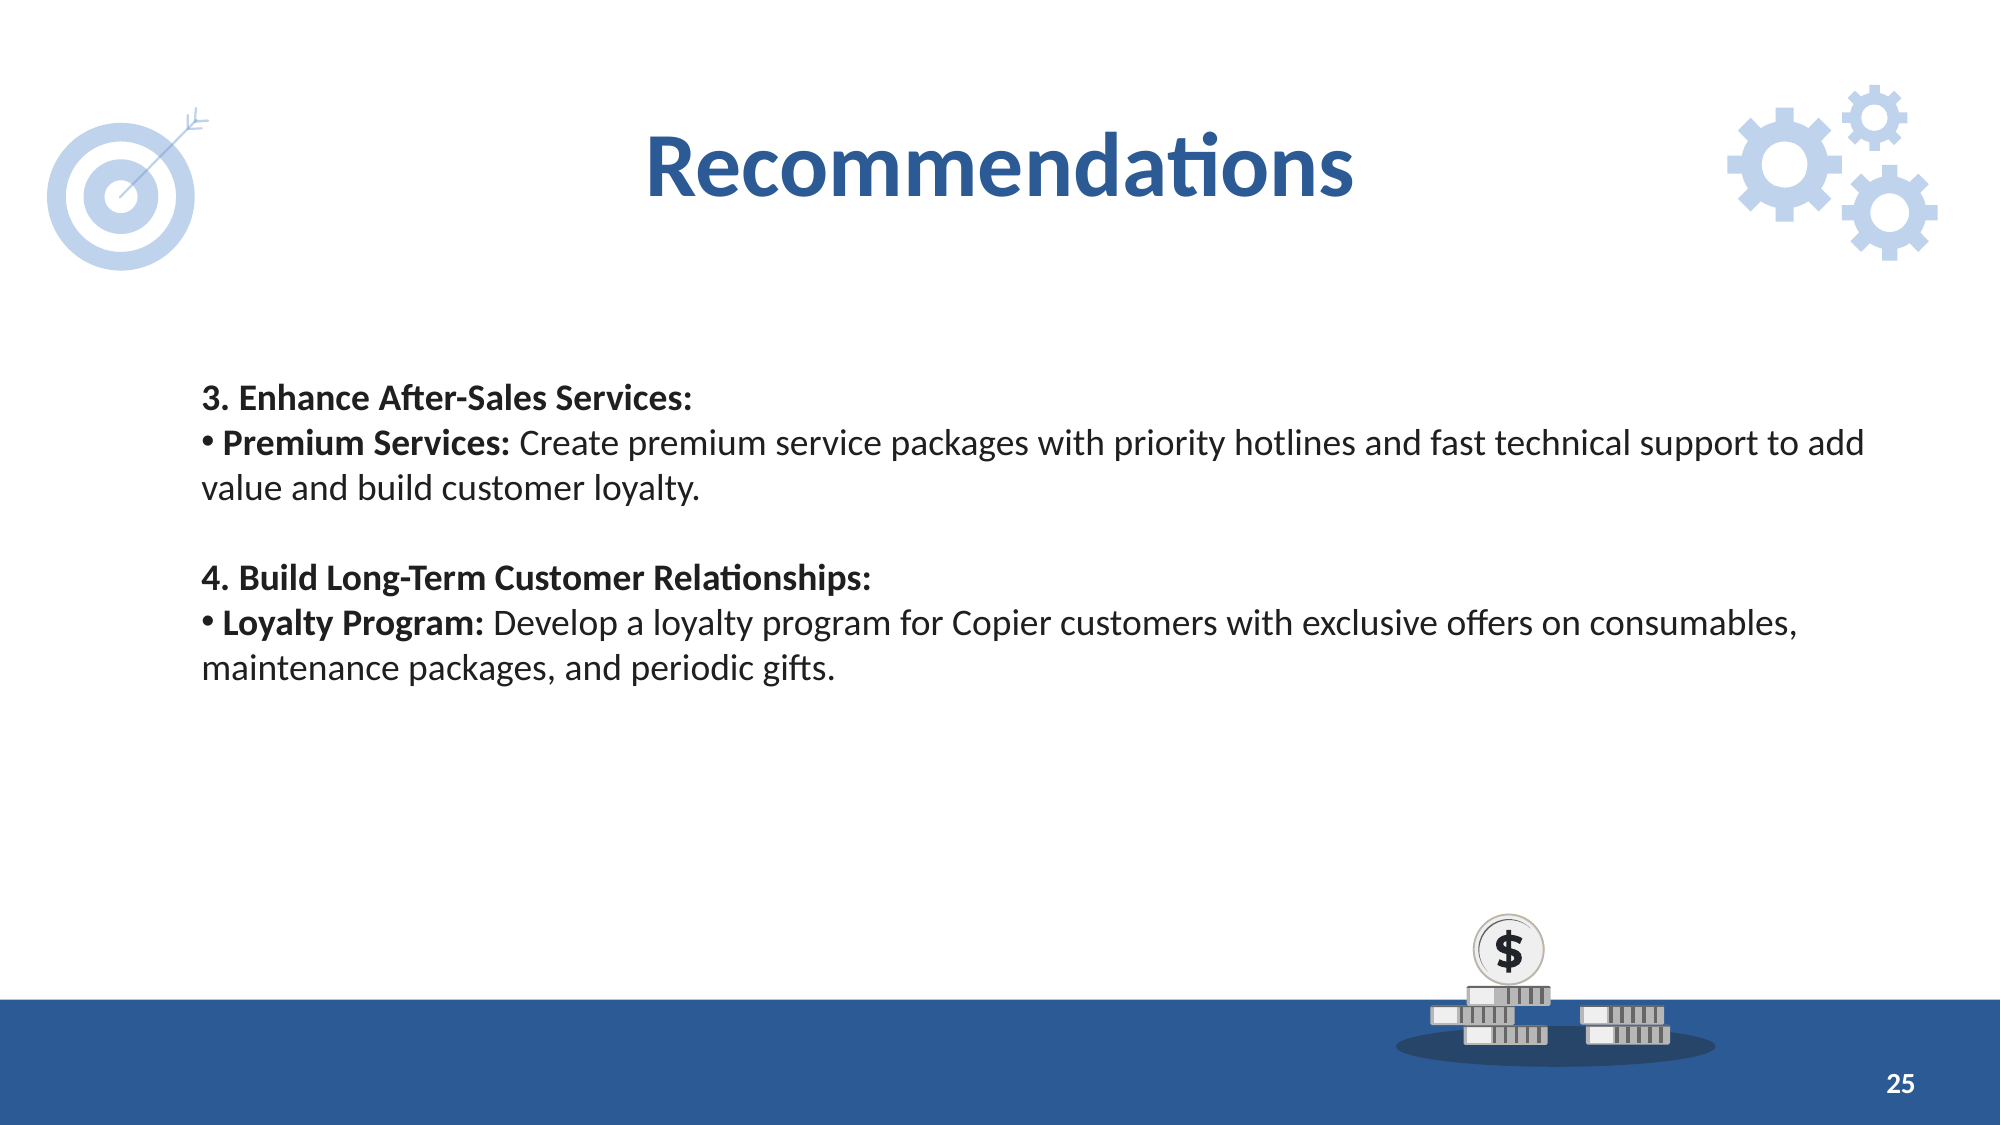

# Recommendations

3. Enhance After-Sales Services:
 Premium Services: Create premium service packages with priority hotlines and fast technical support to add value and build customer loyalty.

4. Build Long-Term Customer Relationships:
 Loyalty Program: Develop a loyalty program for Copier customers with exclusive offers on consumables, maintenance packages, and periodic gifts.

25